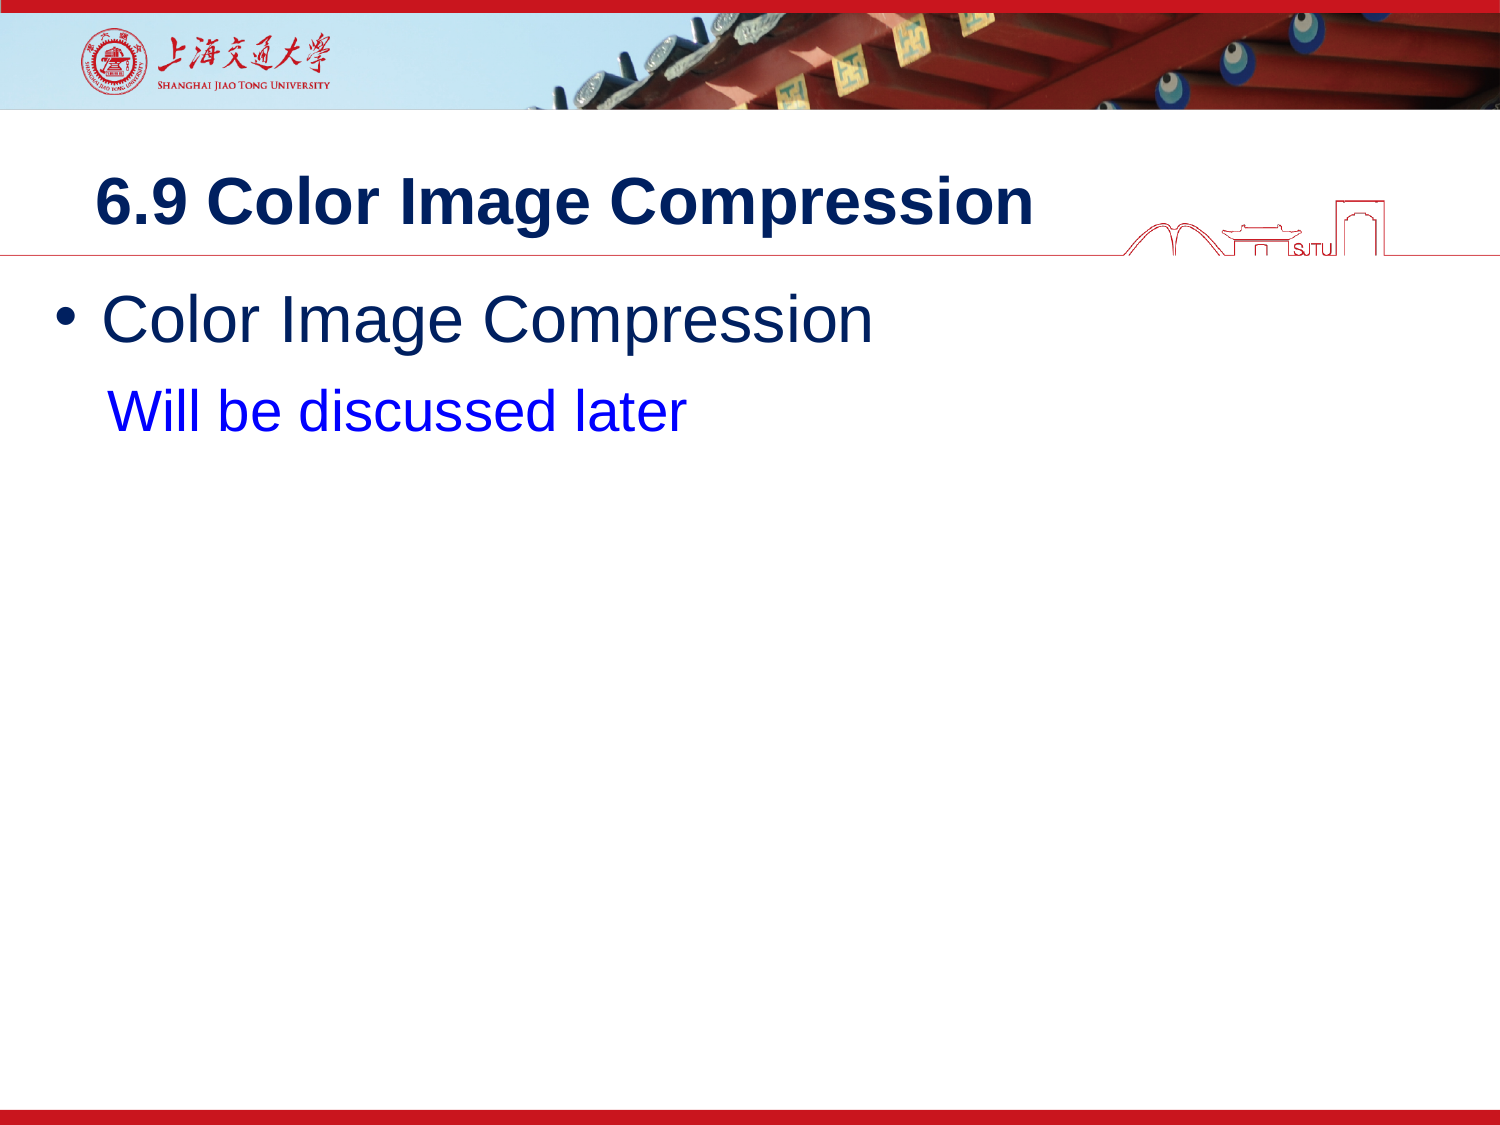

# 6.9 Color Image Compression
Color Image Compression
Will be discussed later